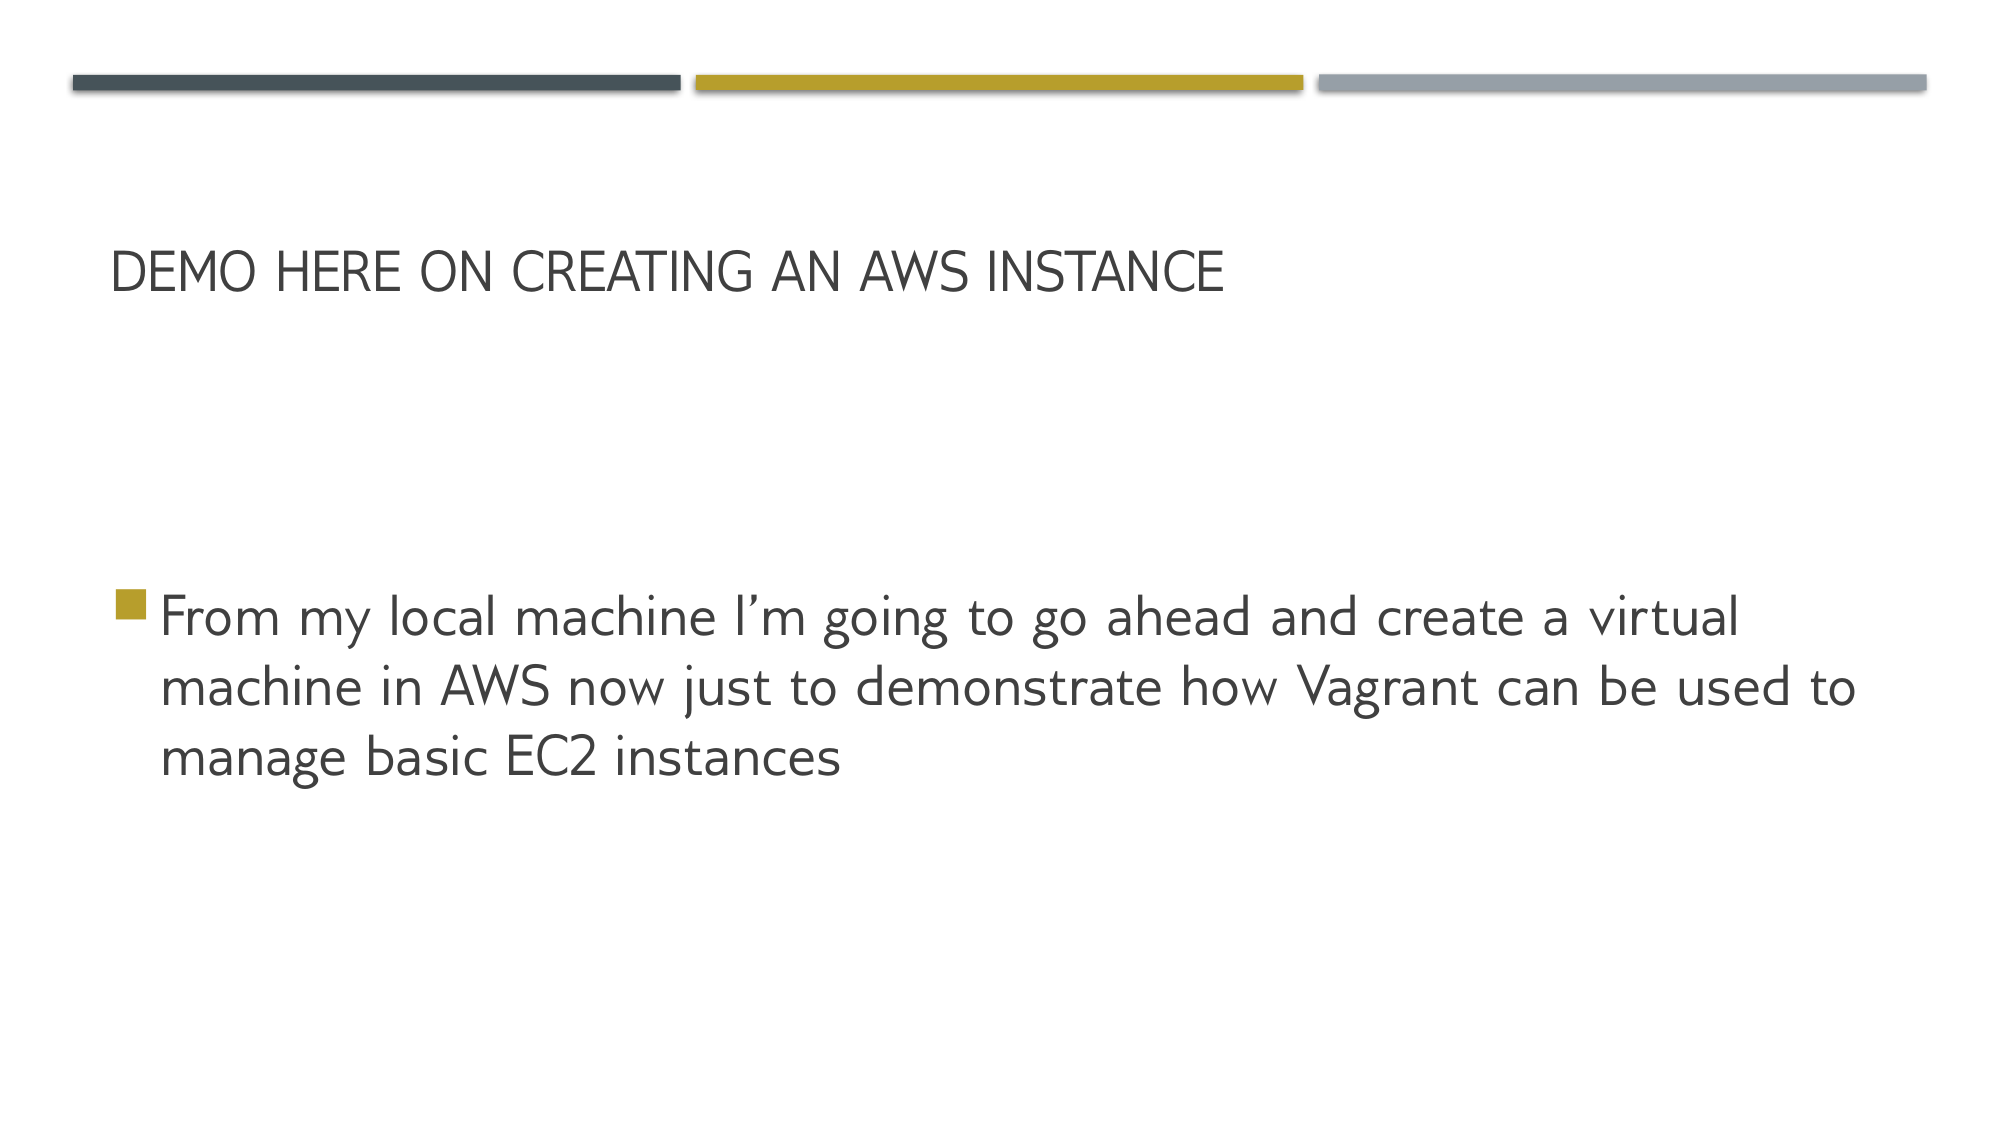

# Demo here on creating an aws instance
From my local machine I’m going to go ahead and create a virtual machine in AWS now just to demonstrate how Vagrant can be used to manage basic EC2 instances